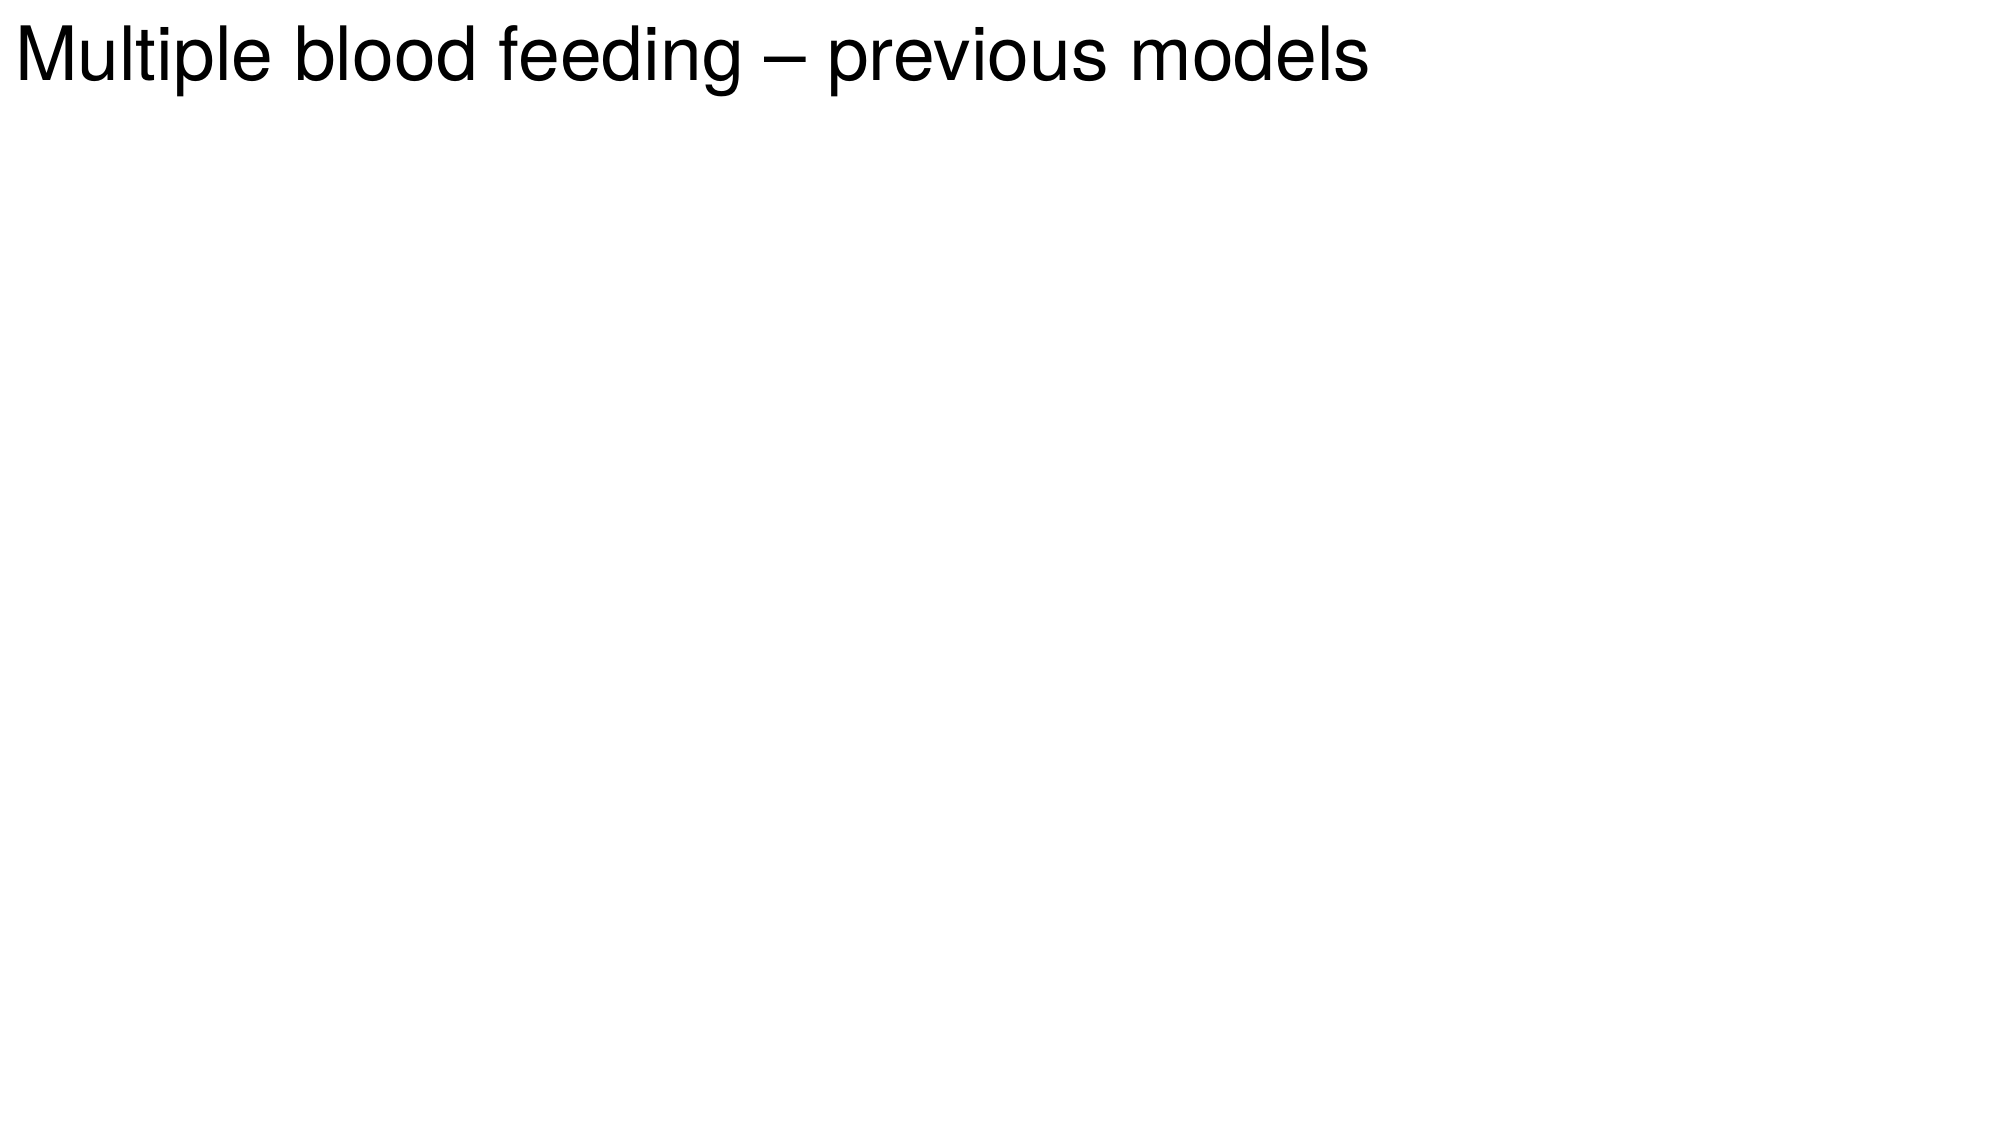

# Multiple blood feeding – previous models